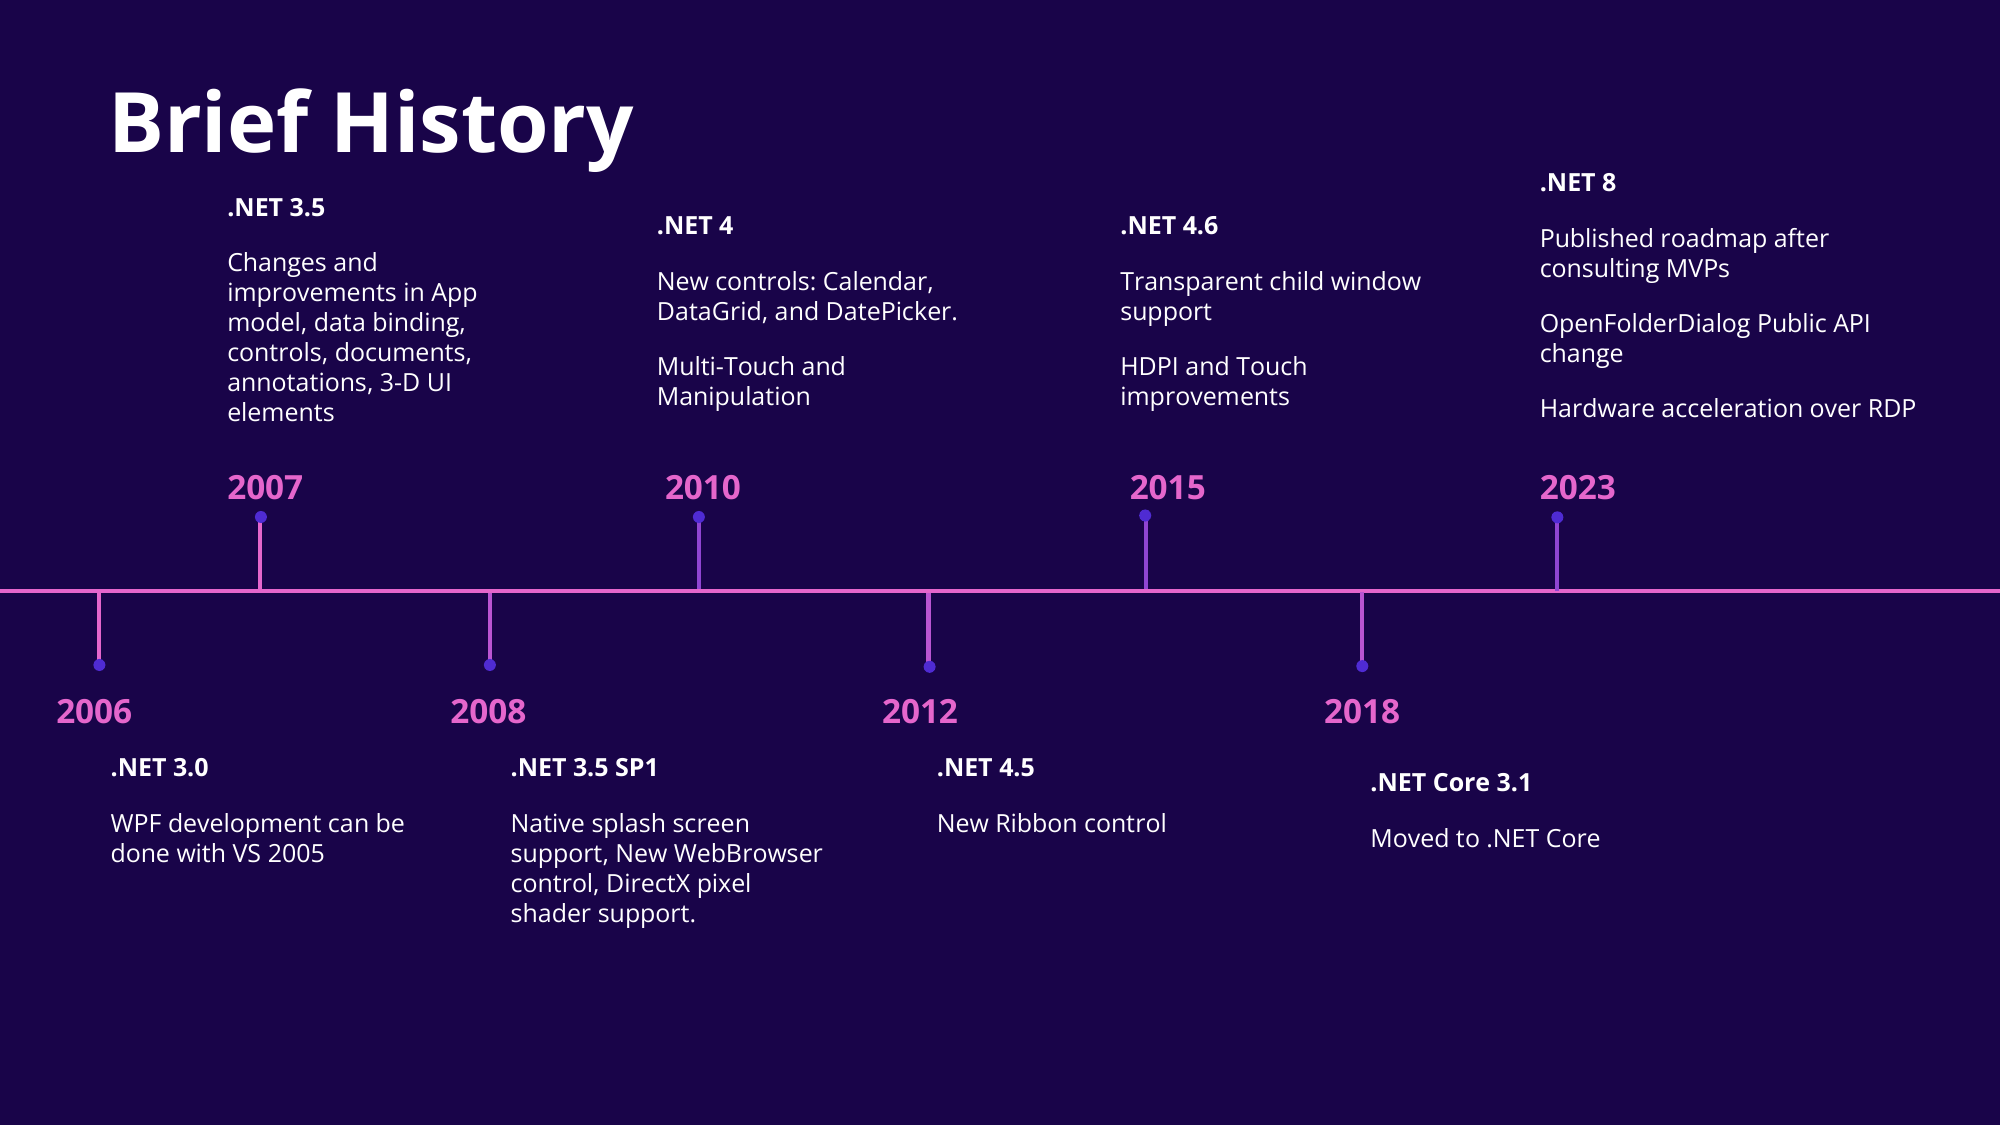

Brief History
.NET 8
Published roadmap after consulting MVPs
OpenFolderDialog Public API change
Hardware acceleration over RDP
.NET 3.5
Changes and improvements in App model, data binding, controls, documents, annotations, 3-D UI elements

.NET 4
New controls: Calendar, DataGrid, and DatePicker.
Multi-Touch and Manipulation

.NET 4.6
Transparent child window support
HDPI and Touch improvements

2007
2010
2015
2023

2006
2008
2012
2018
.NET 3.0
WPF development can be done with VS 2005
.NET 3.5 SP1
Native splash screen support, New WebBrowser control, DirectX pixel shader support.

.NET 4.5
New Ribbon control

.NET Core 3.1
Moved to .NET Core